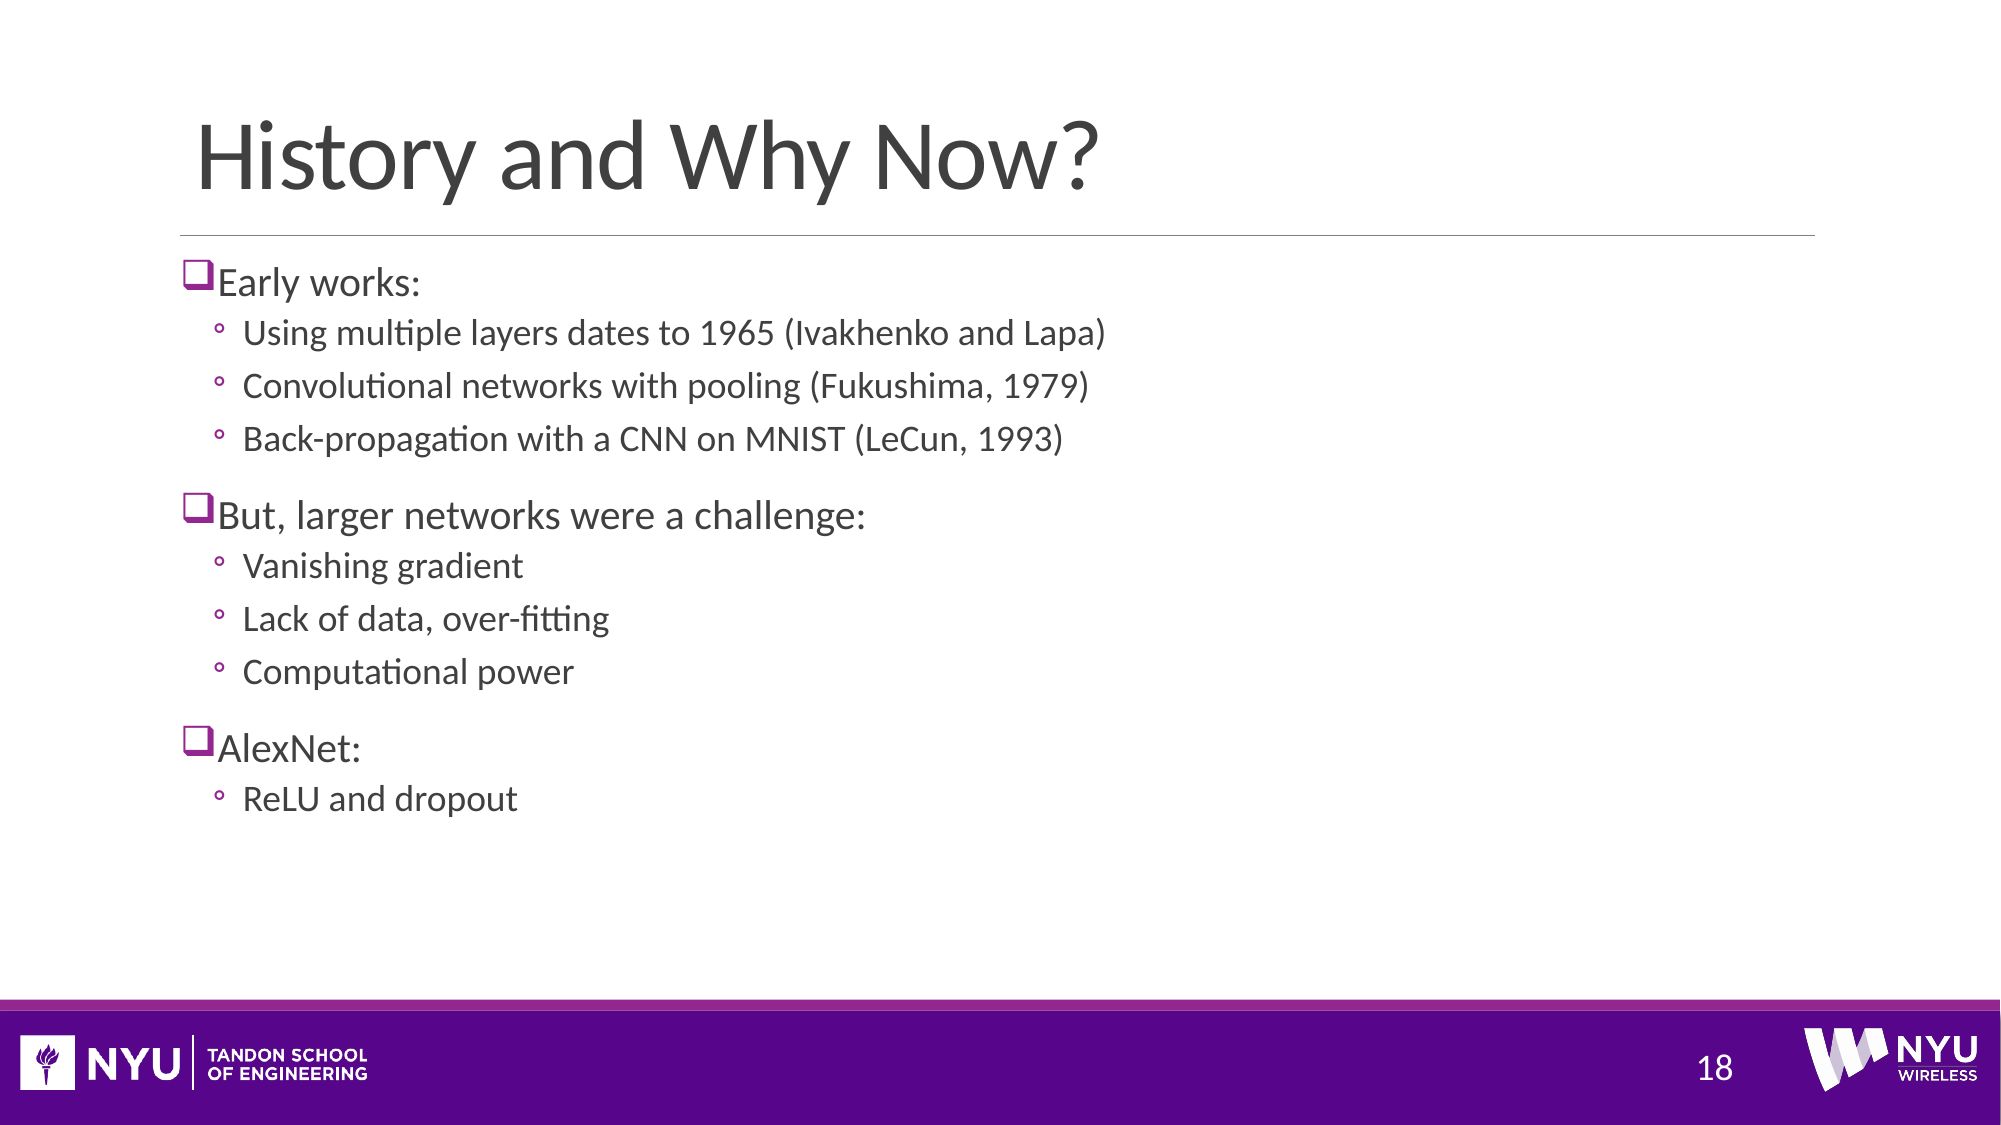

# History and Why Now?
Early works:
Using multiple layers dates to 1965 (Ivakhenko and Lapa)
Convolutional networks with pooling (Fukushima, 1979)
Back-propagation with a CNN on MNIST (LeCun, 1993)
But, larger networks were a challenge:
Vanishing gradient
Lack of data, over-fitting
Computational power
AlexNet:
ReLU and dropout

18